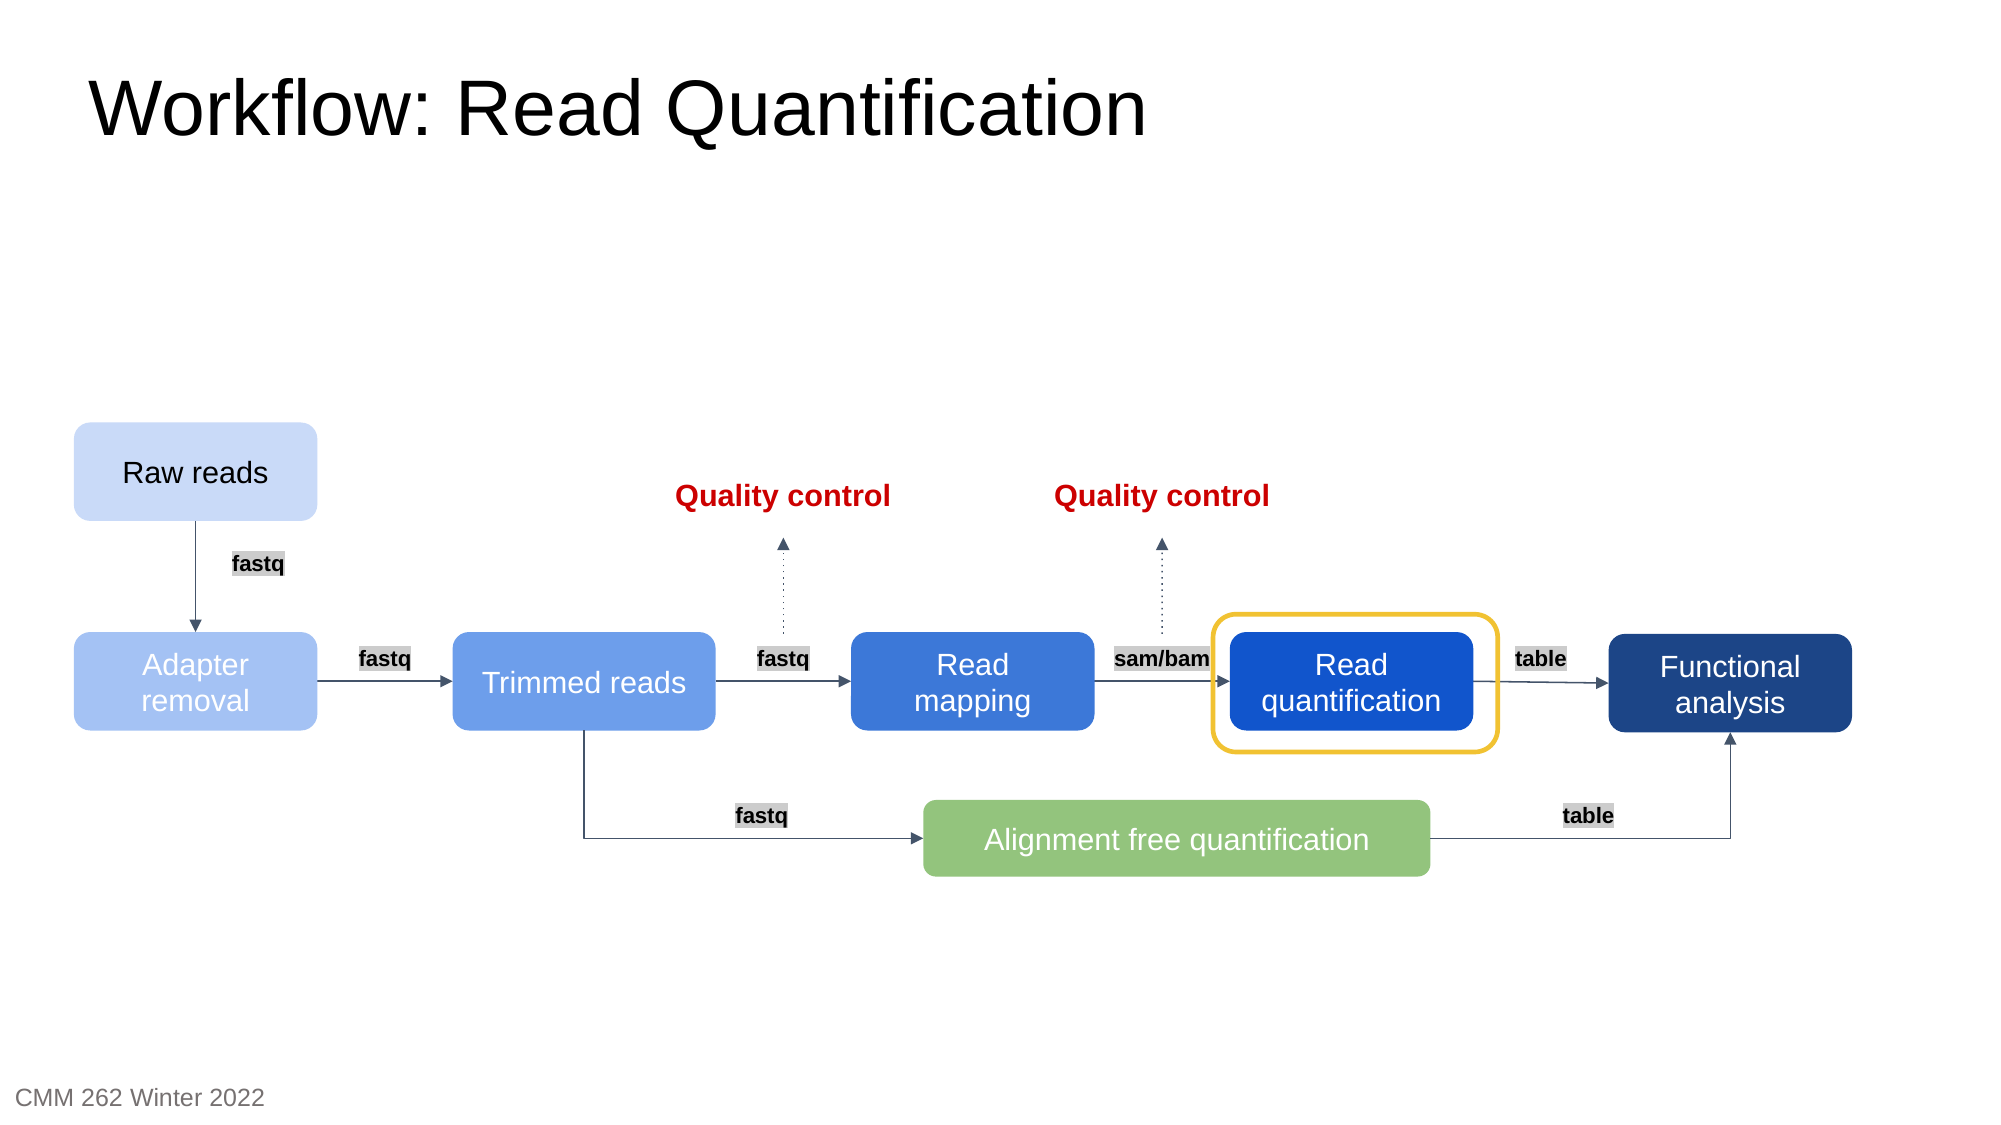

# Workflow: Read Quantification
Raw reads
Quality control
Read mapping
fastq
Quality control
Read quantification
sam/bam
fastq
Adapter removal

Trimmed reads
fastq
Functional analysis
table
fastq
table
Alignment free quantification
CMM 262 Winter 2022